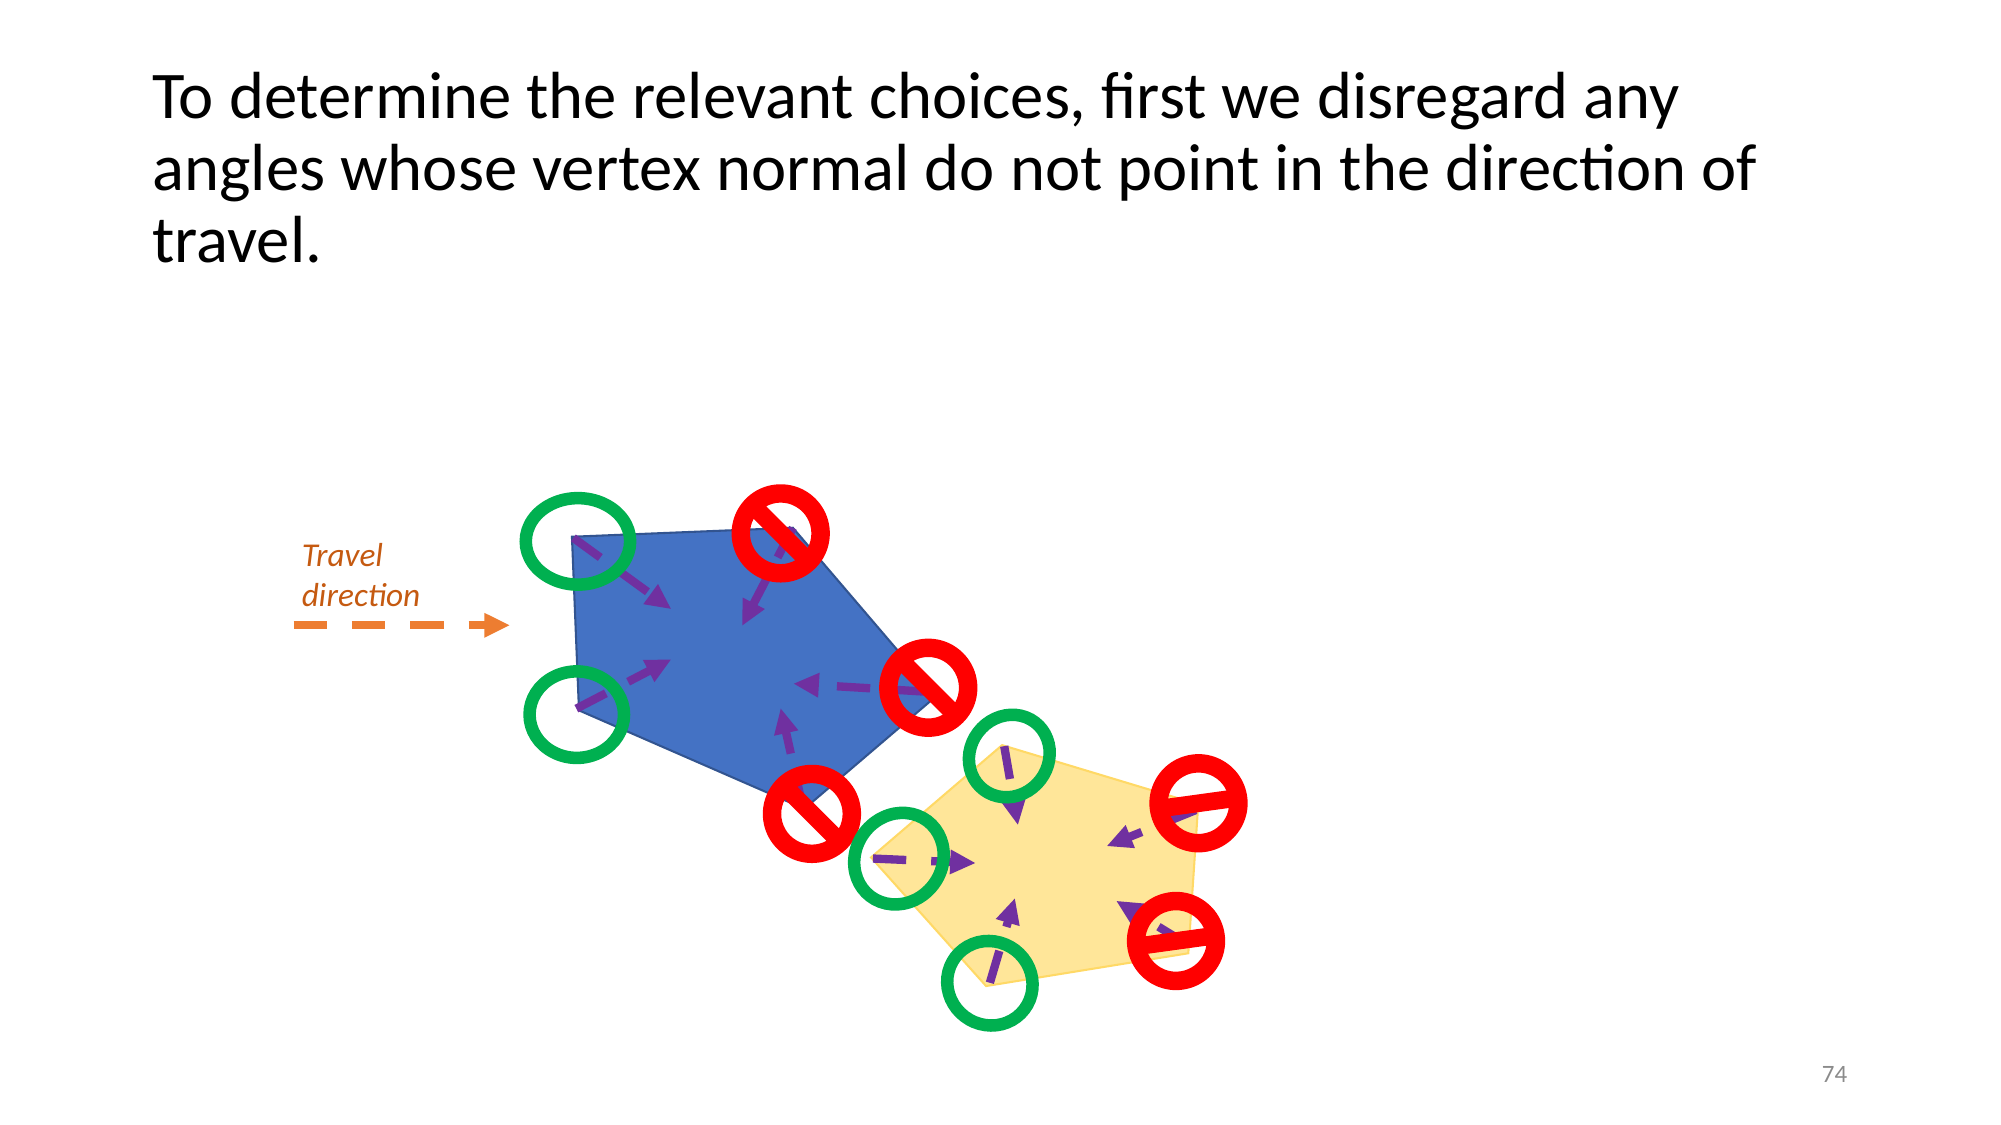

# To determine the relevant choices, first we disregard any angles whose vertex normal do not point in the direction of travel.

Travel direction

74